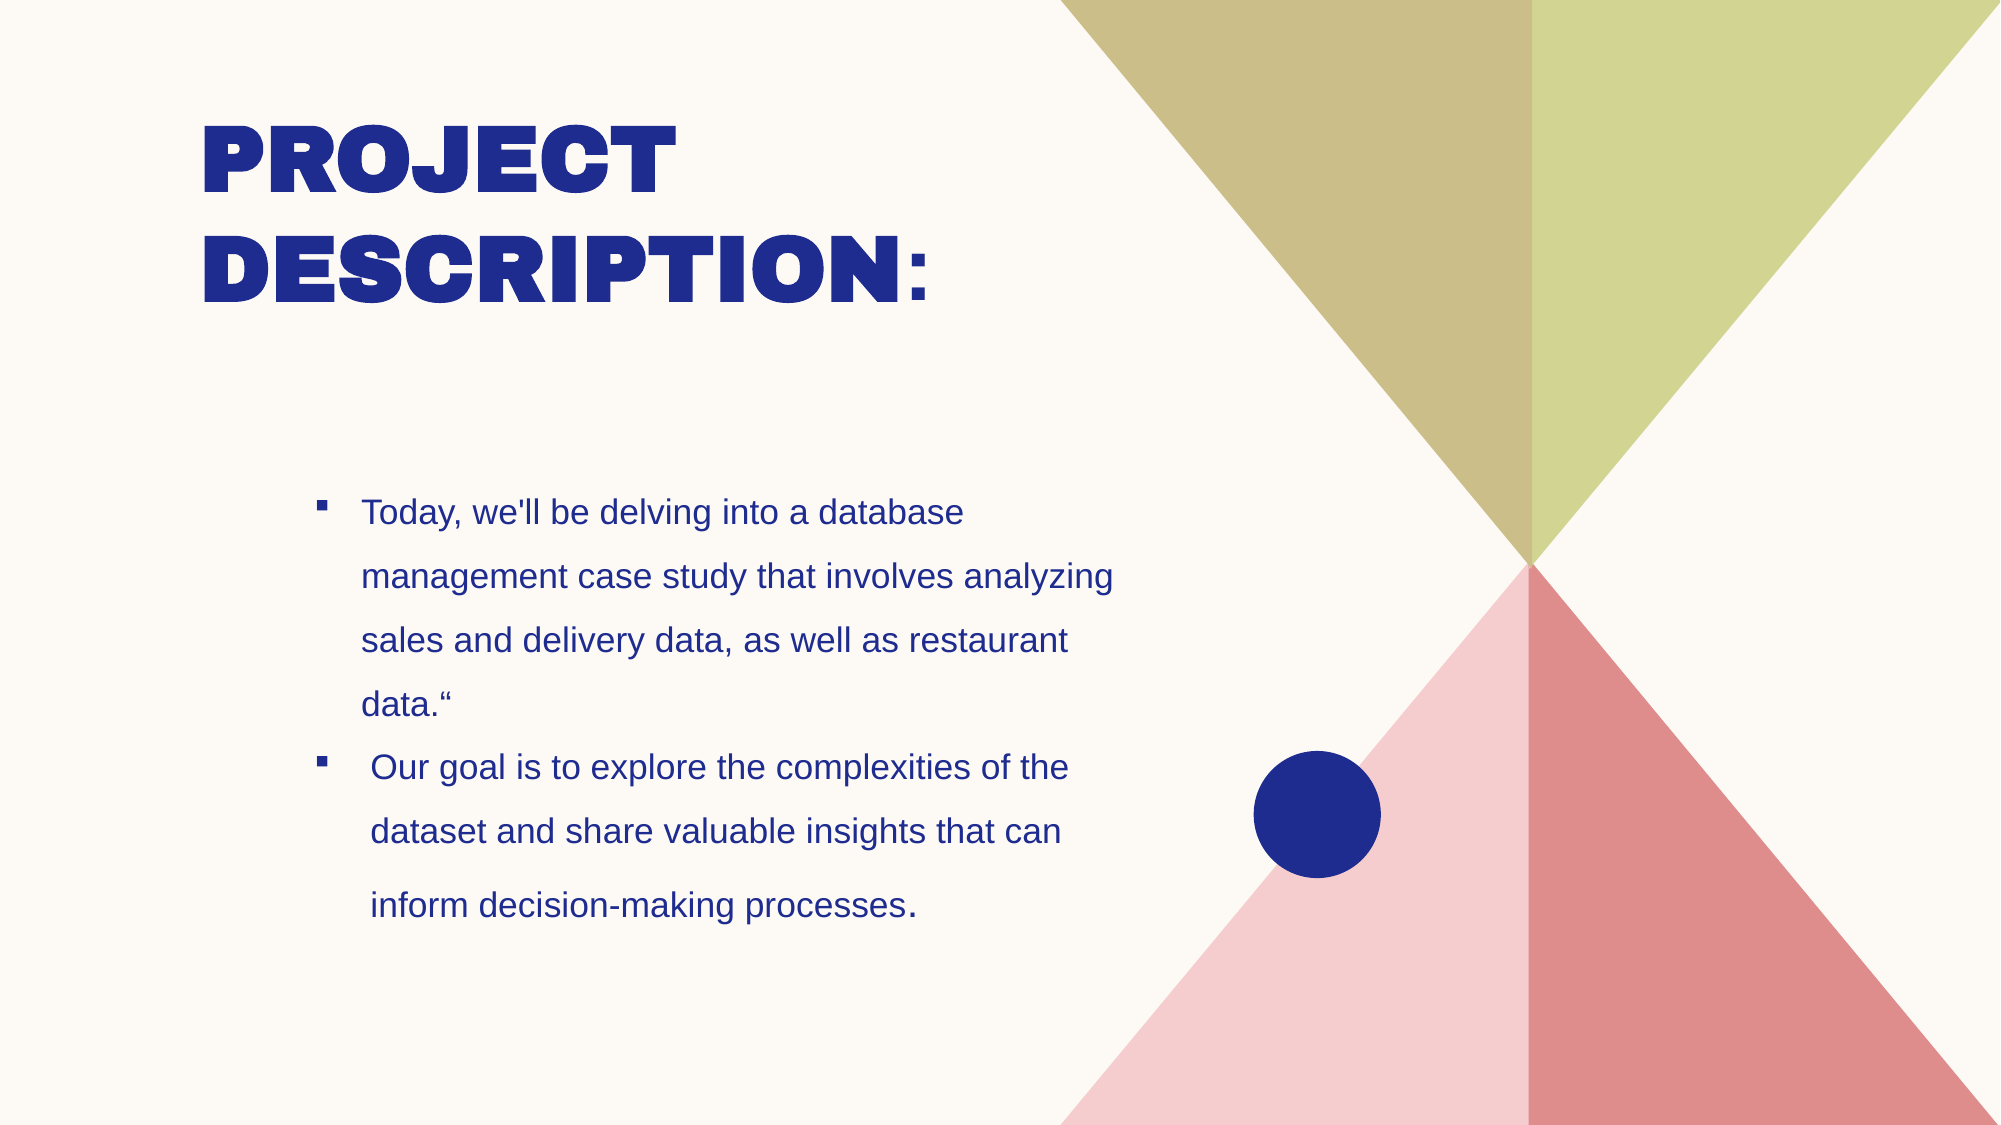

# Project Description:
Today, we'll be delving into a database management case study that involves analyzing sales and delivery data, as well as restaurant data.“
Our goal is to explore the complexities of the dataset and share valuable insights that can inform decision-making processes.